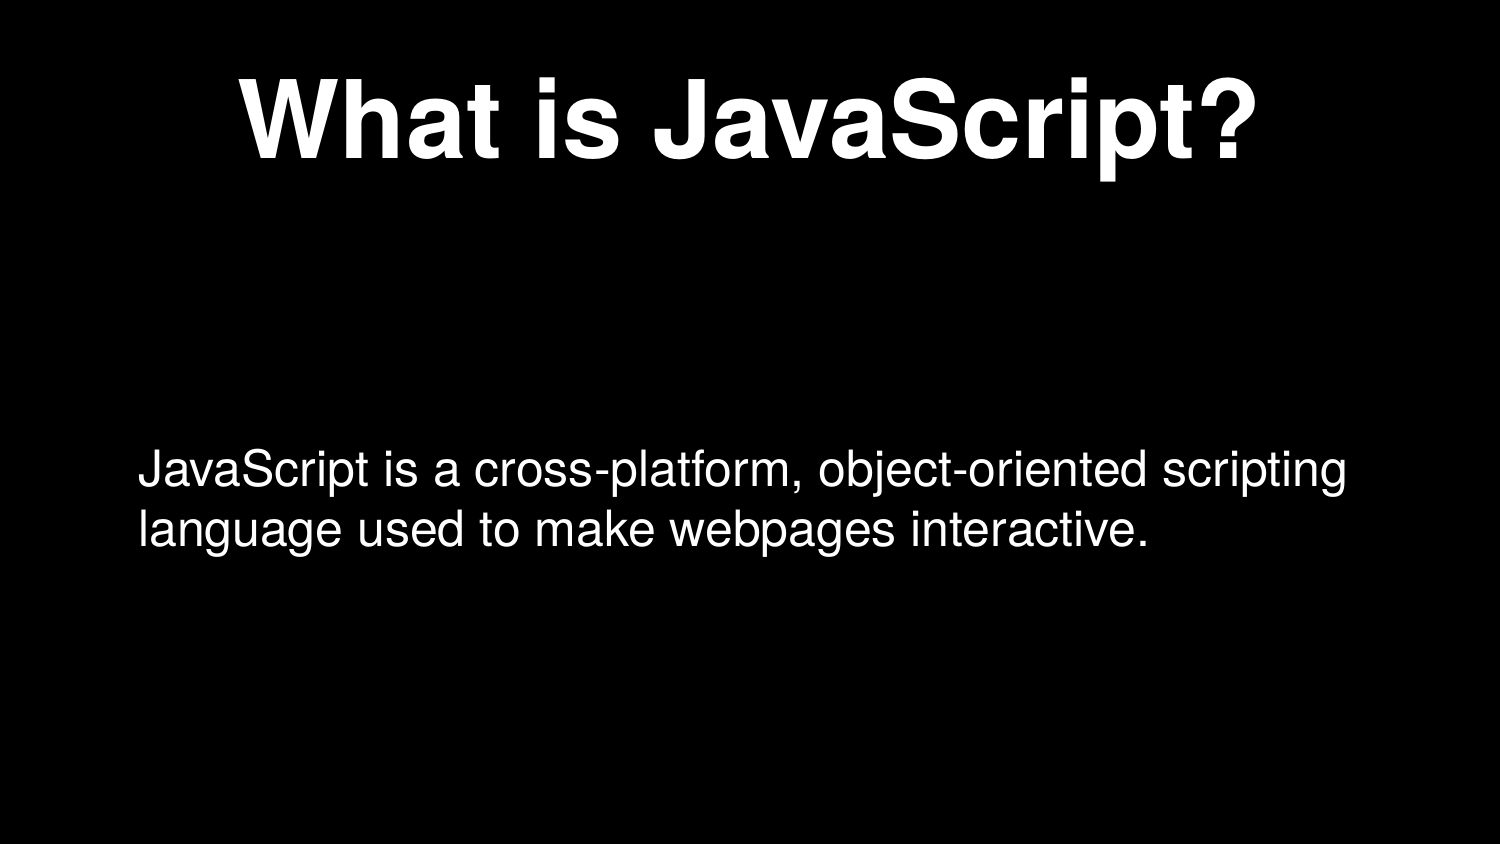

# What is JavaScript?
JavaScript is a cross-platform, object-oriented scripting language used to make webpages interactive.